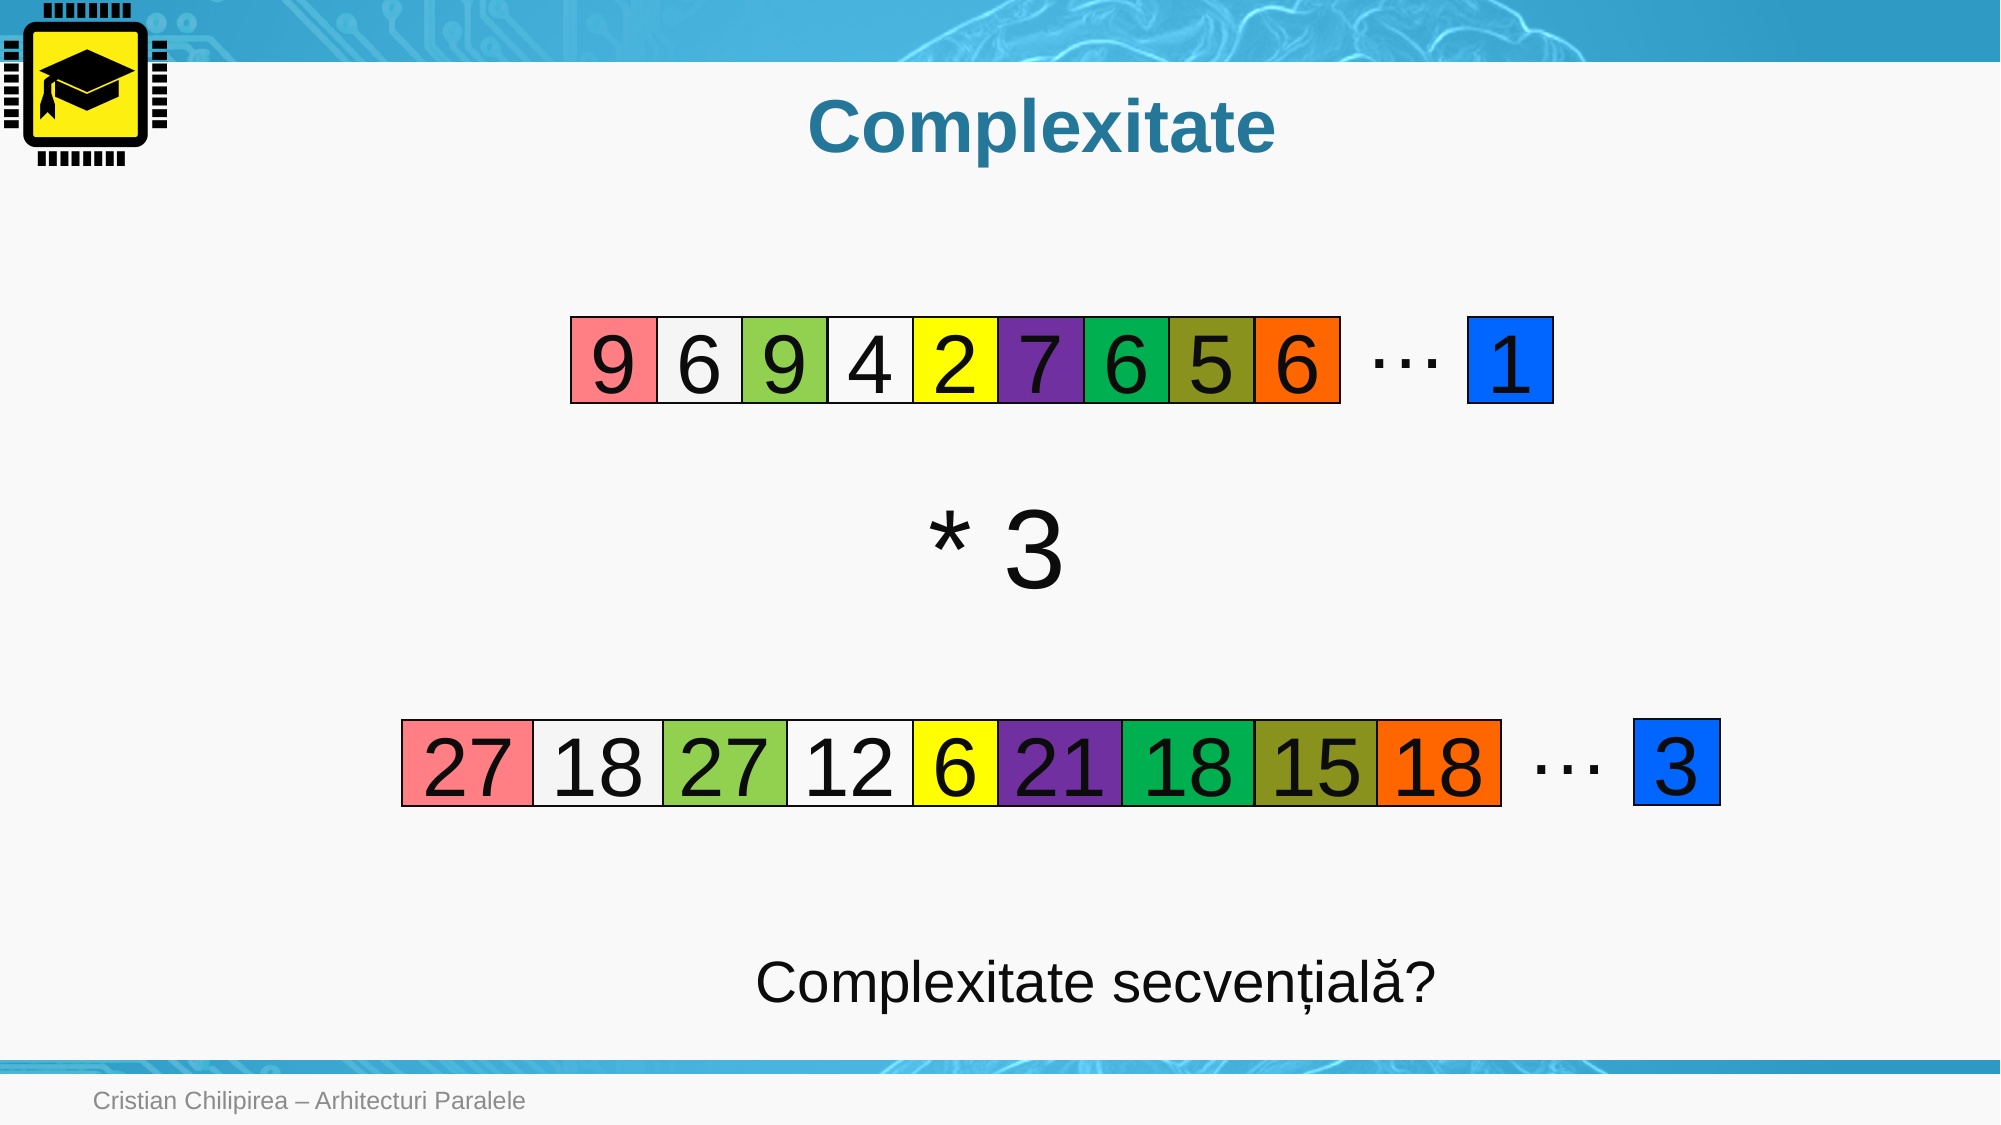

# Complexitate
…
9
6
9
1
4
2
7
6
5
6
* 3
…
3
27
18
27
15
18
12
6
21
18
Complexitate secvențială?
Cristian Chilipirea – Arhitecturi Paralele